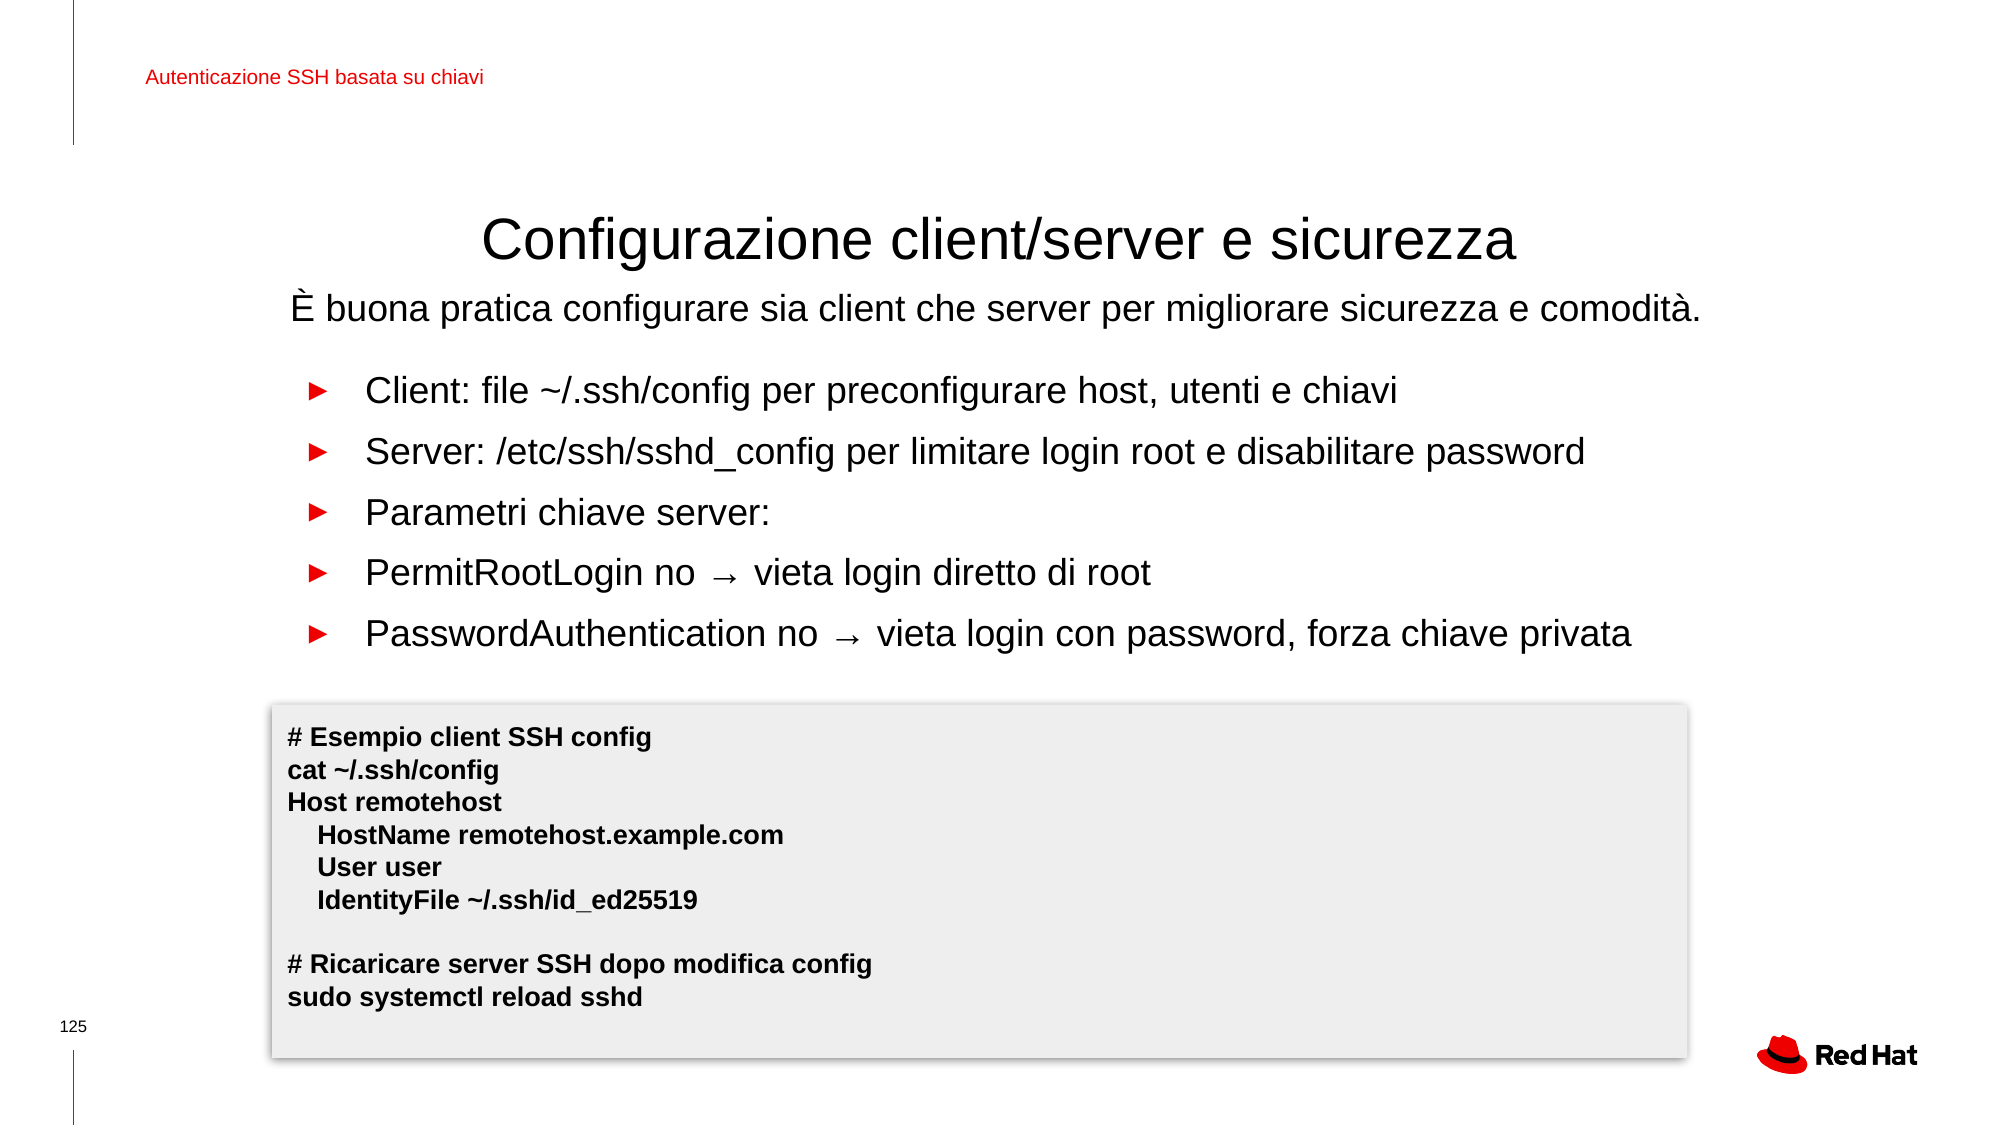

Autenticazione SSH basata su chiavi
# Configurazione client/server e sicurezza
È buona pratica configurare sia client che server per migliorare sicurezza e comodità.
Client: file ~/.ssh/config per preconfigurare host, utenti e chiavi
Server: /etc/ssh/sshd_config per limitare login root e disabilitare password
Parametri chiave server:
PermitRootLogin no → vieta login diretto di root
PasswordAuthentication no → vieta login con password, forza chiave privata
# Esempio client SSH config
cat ~/.ssh/config
Host remotehost
    HostName remotehost.example.com
    User user
    IdentityFile ~/.ssh/id_ed25519

# Ricaricare server SSH dopo modifica config
sudo systemctl reload sshd

125